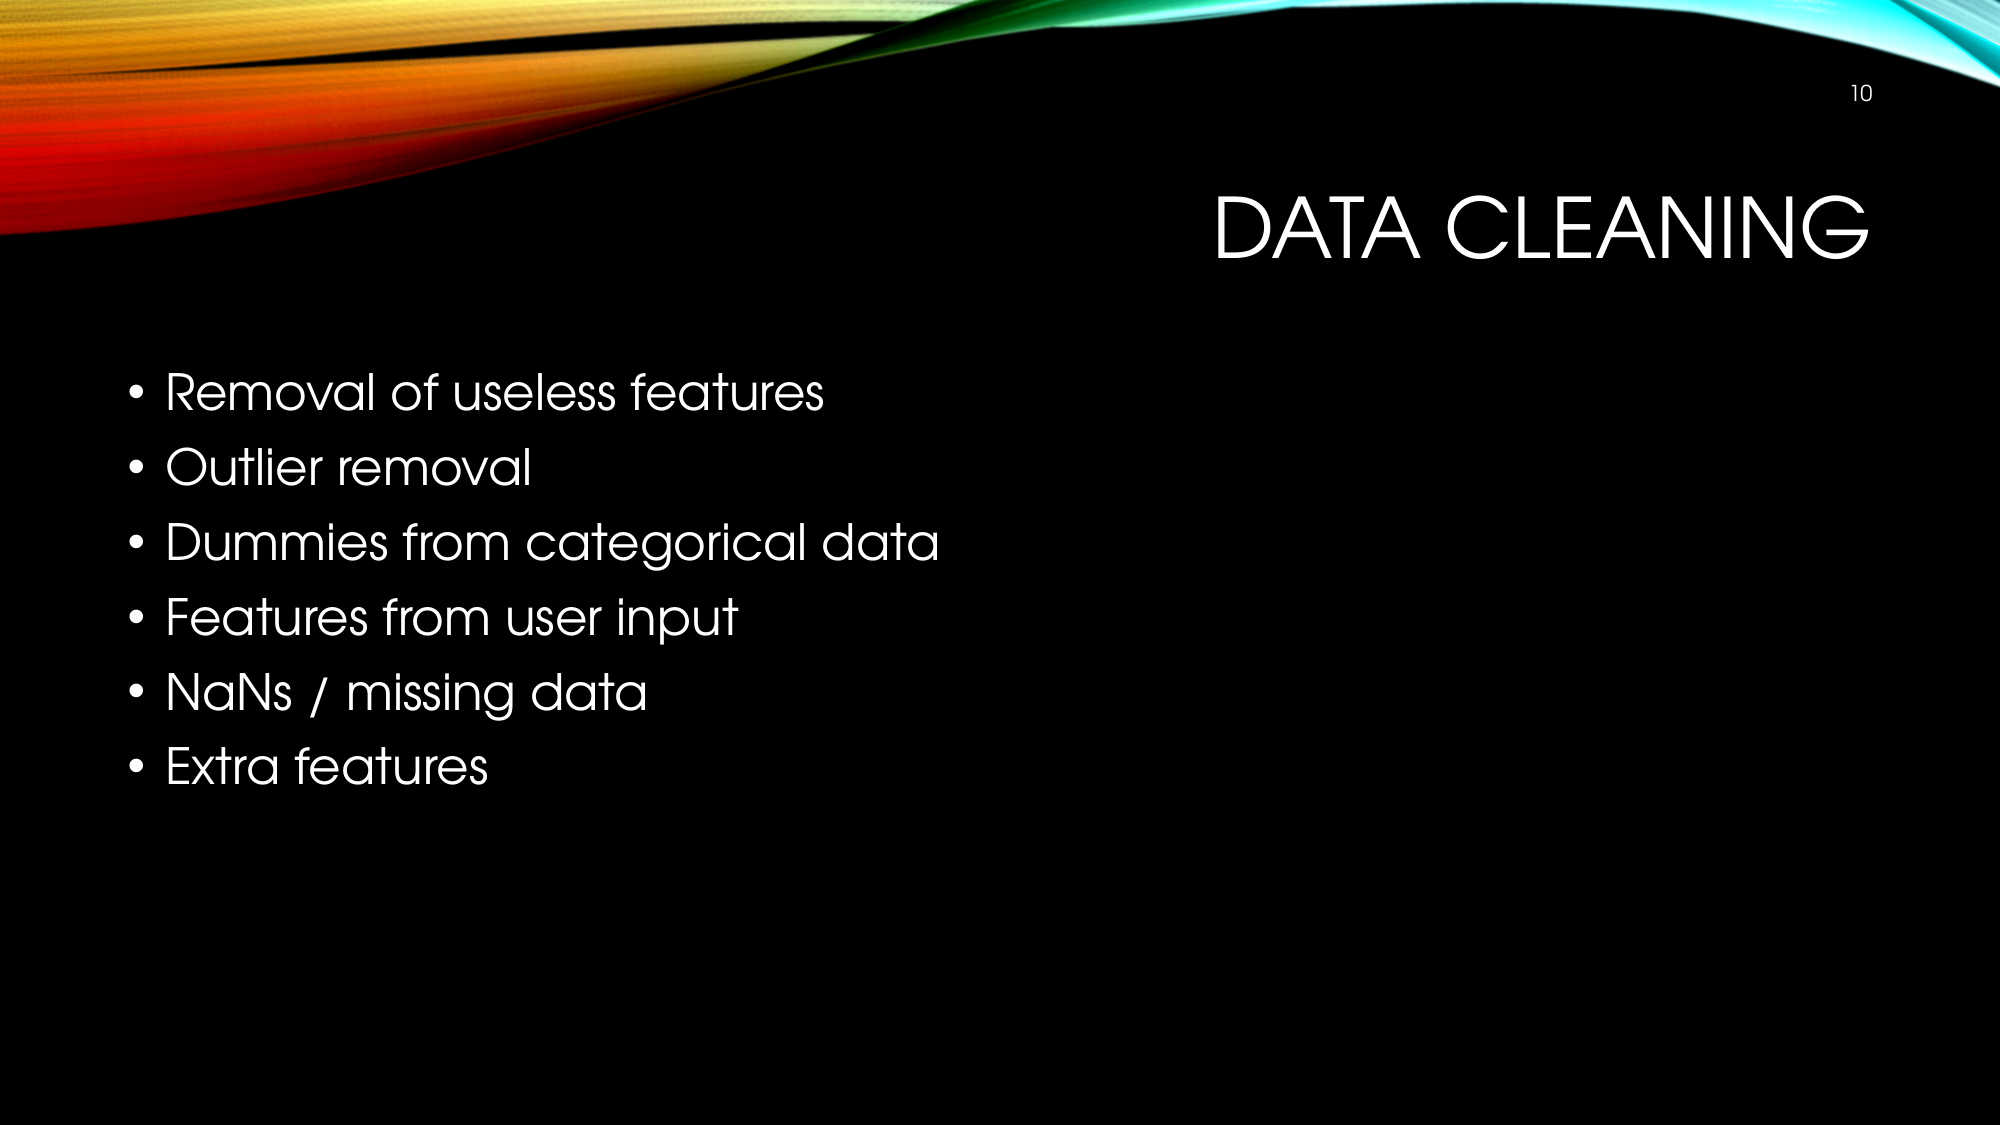

10
# Data cleaning
Removal of useless features
Outlier removal
Dummies from categorical data
Features from user input
NaNs / missing data
Extra features